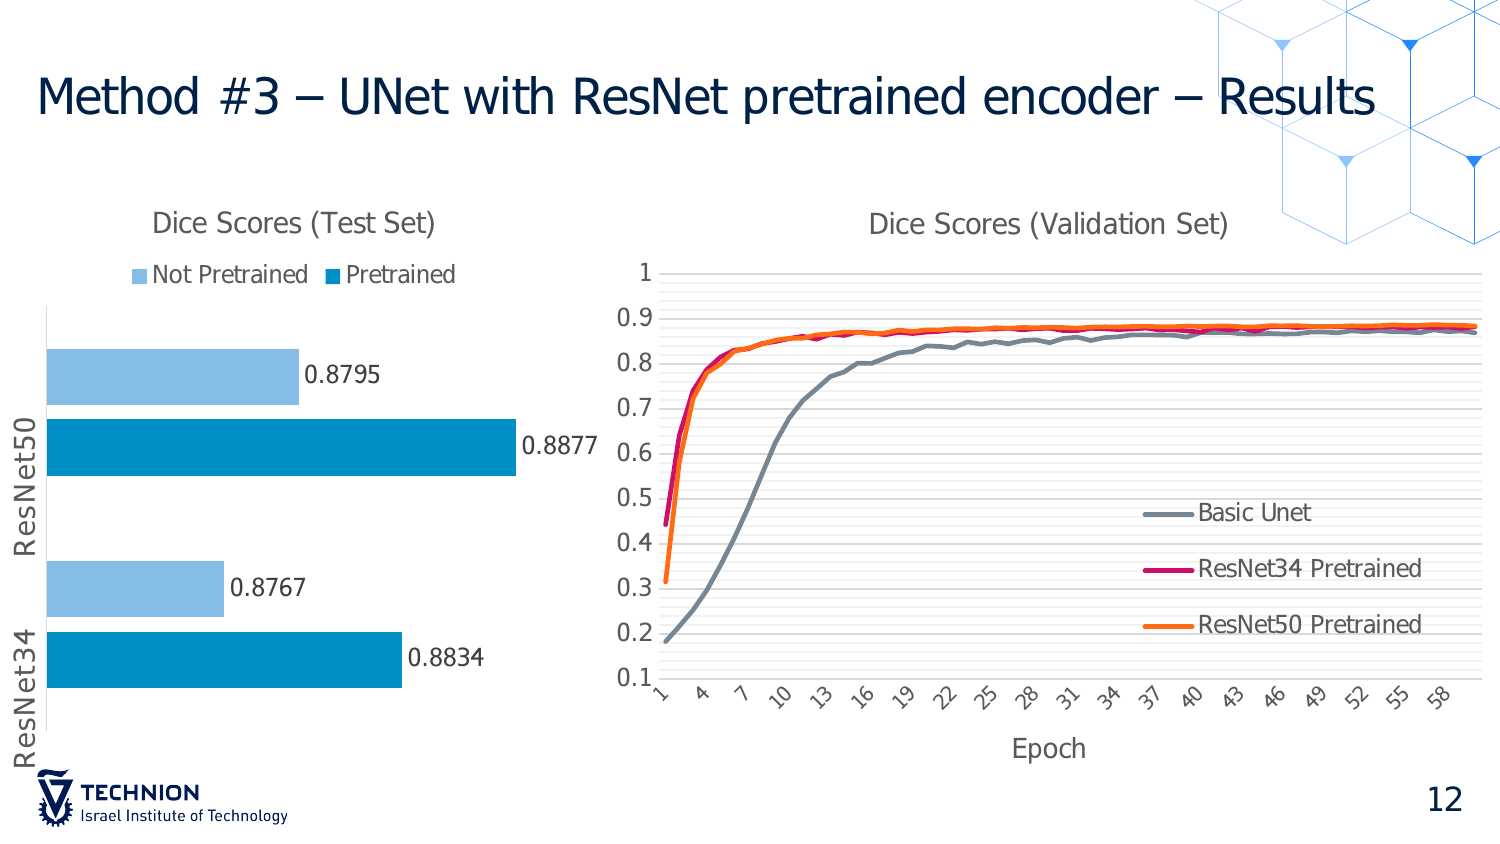

Method #3 – UNet with ResNet pretrained encoder – Results

### Chart: Dice Scores (Validation Set)

| Category | Basic Unet | ResNet34 Pretrained | ResNet50 Pretrained |
|---|---|---|---|

### Chart: Dice Scores (Test Set)

| Category | Pretrained | Not Pretrained |
|---|---|---|
| ResNet34 | 0.8834 | 0.8767 |
| ResNet50 | 0.8877 | 0.8795 |
12